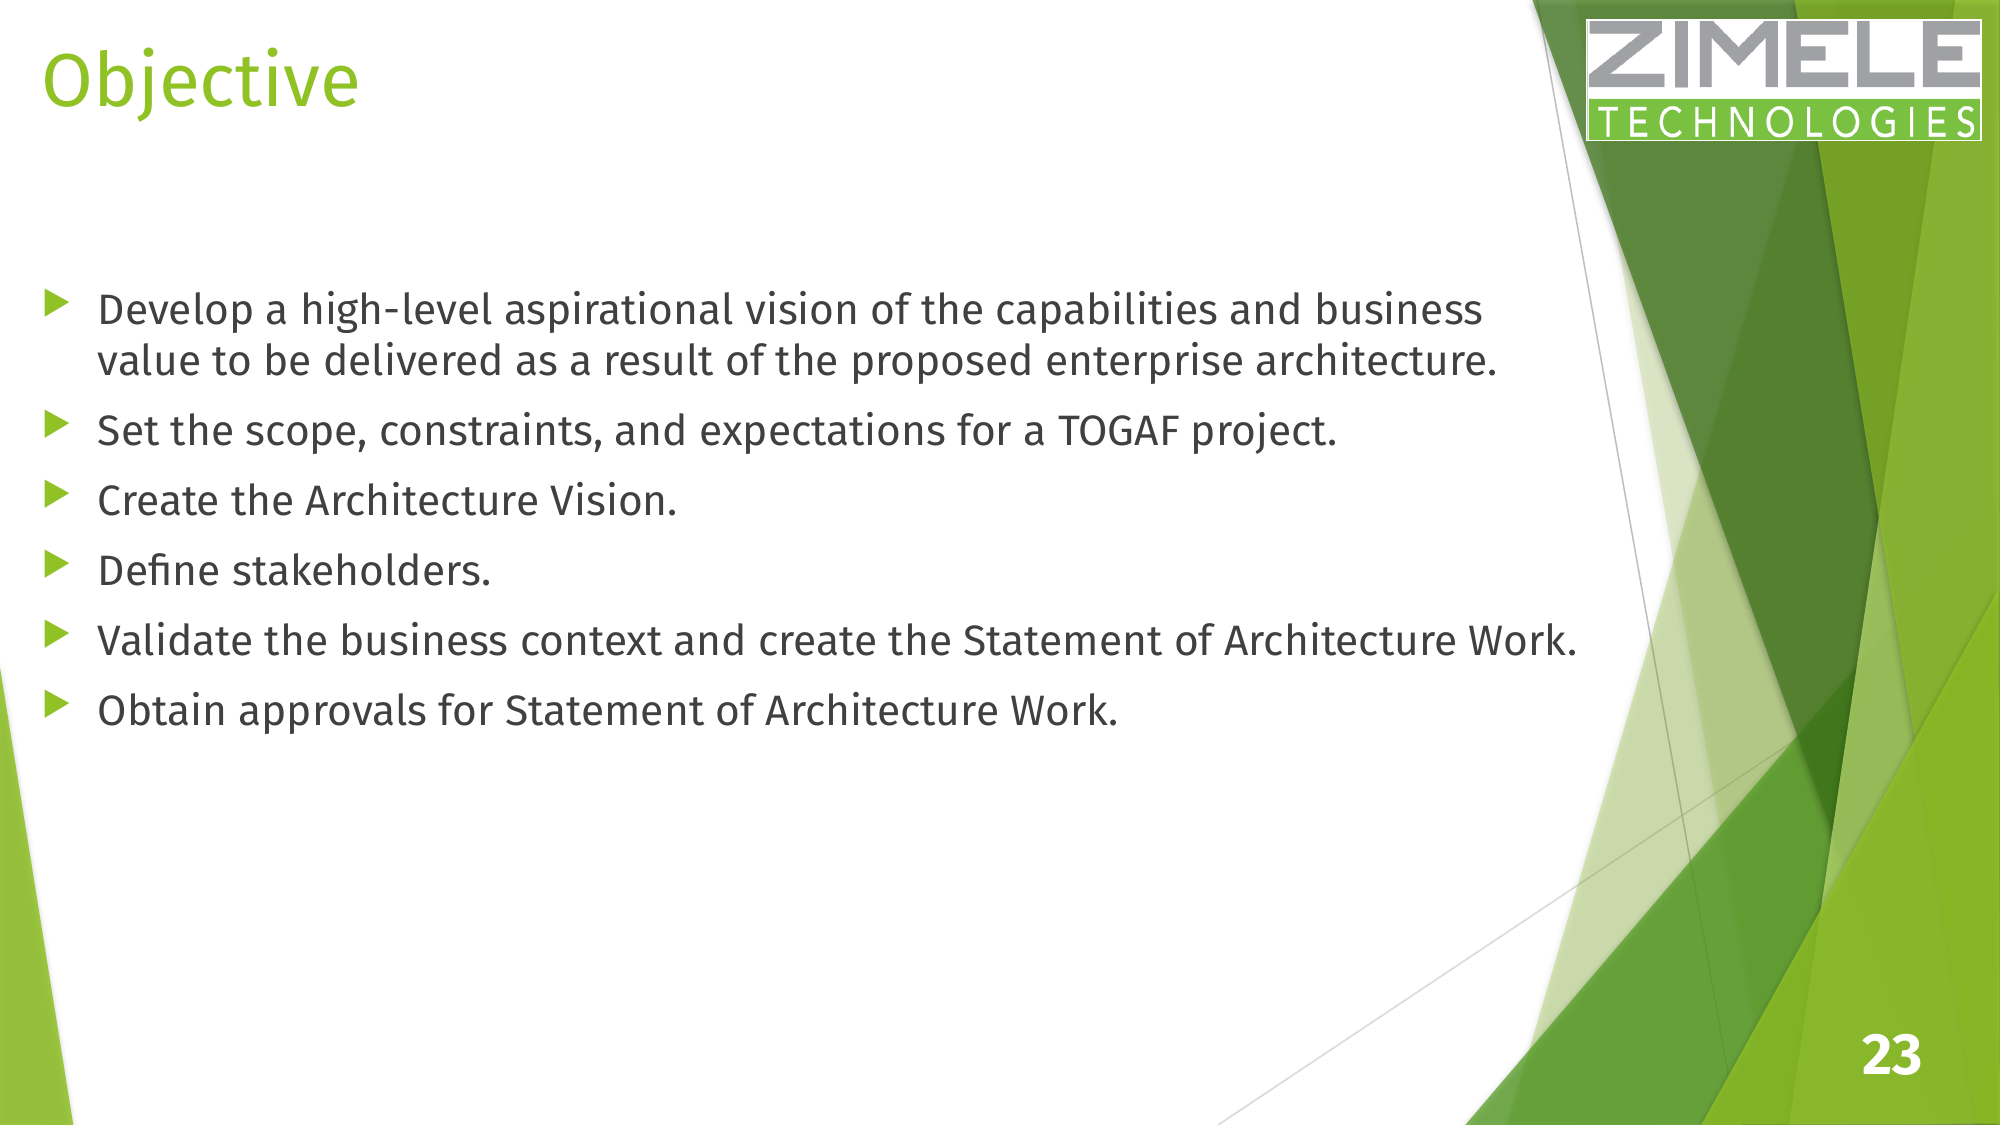

# Objective
Develop a high-level aspirational vision of the capabilities and business value to be delivered as a result of the proposed enterprise architecture.
Set the scope, constraints, and expectations for a TOGAF project.
Create the Architecture Vision.
Define stakeholders.
Validate the business context and create the Statement of Architecture Work.
Obtain approvals for Statement of Architecture Work.
23